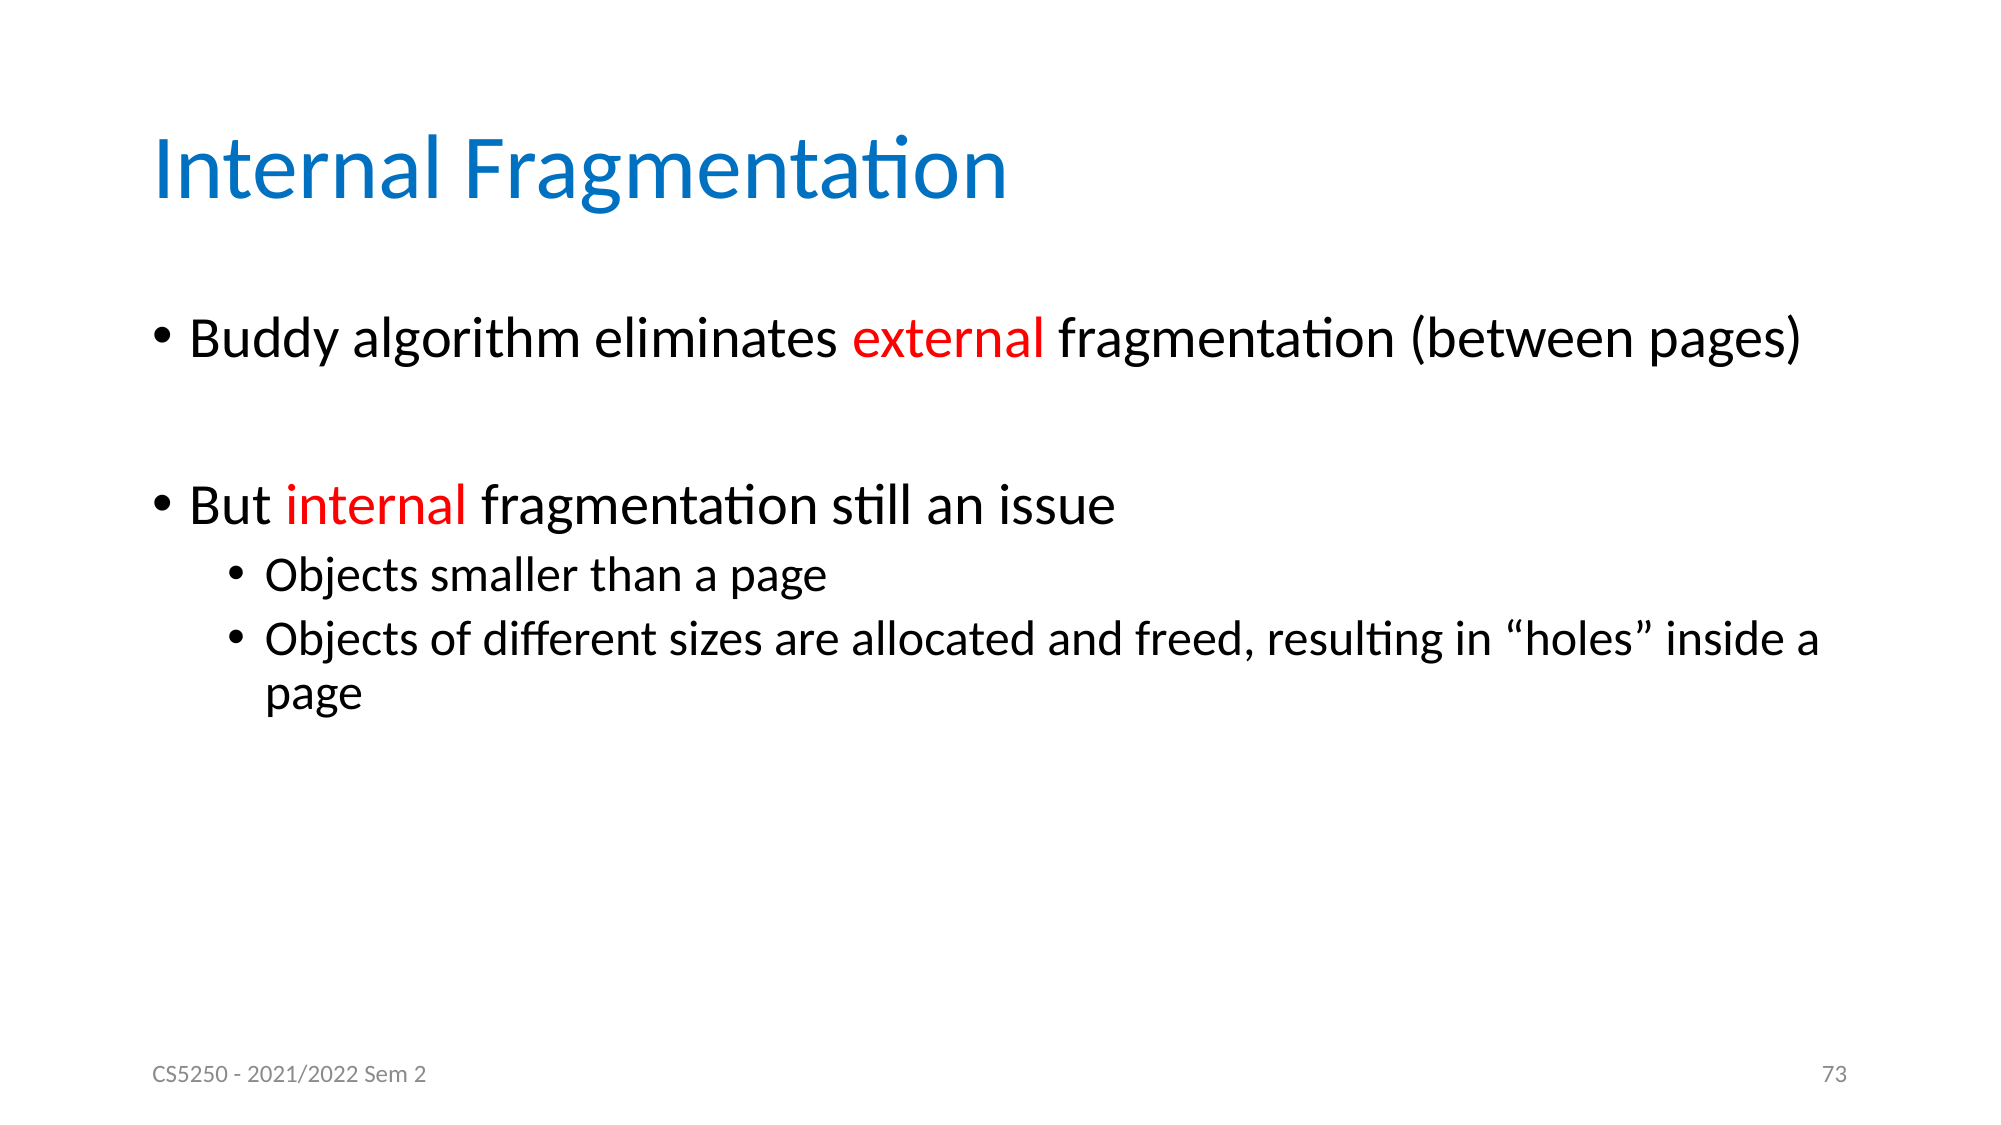

# Internal Fragmentation
Buddy algorithm eliminates external fragmentation (between pages)

But internal fragmentation still an issue
Objects smaller than a page
Objects of different sizes are allocated and freed, resulting in “holes” inside a page
CS5250 - 2021/2022 Sem 2
73